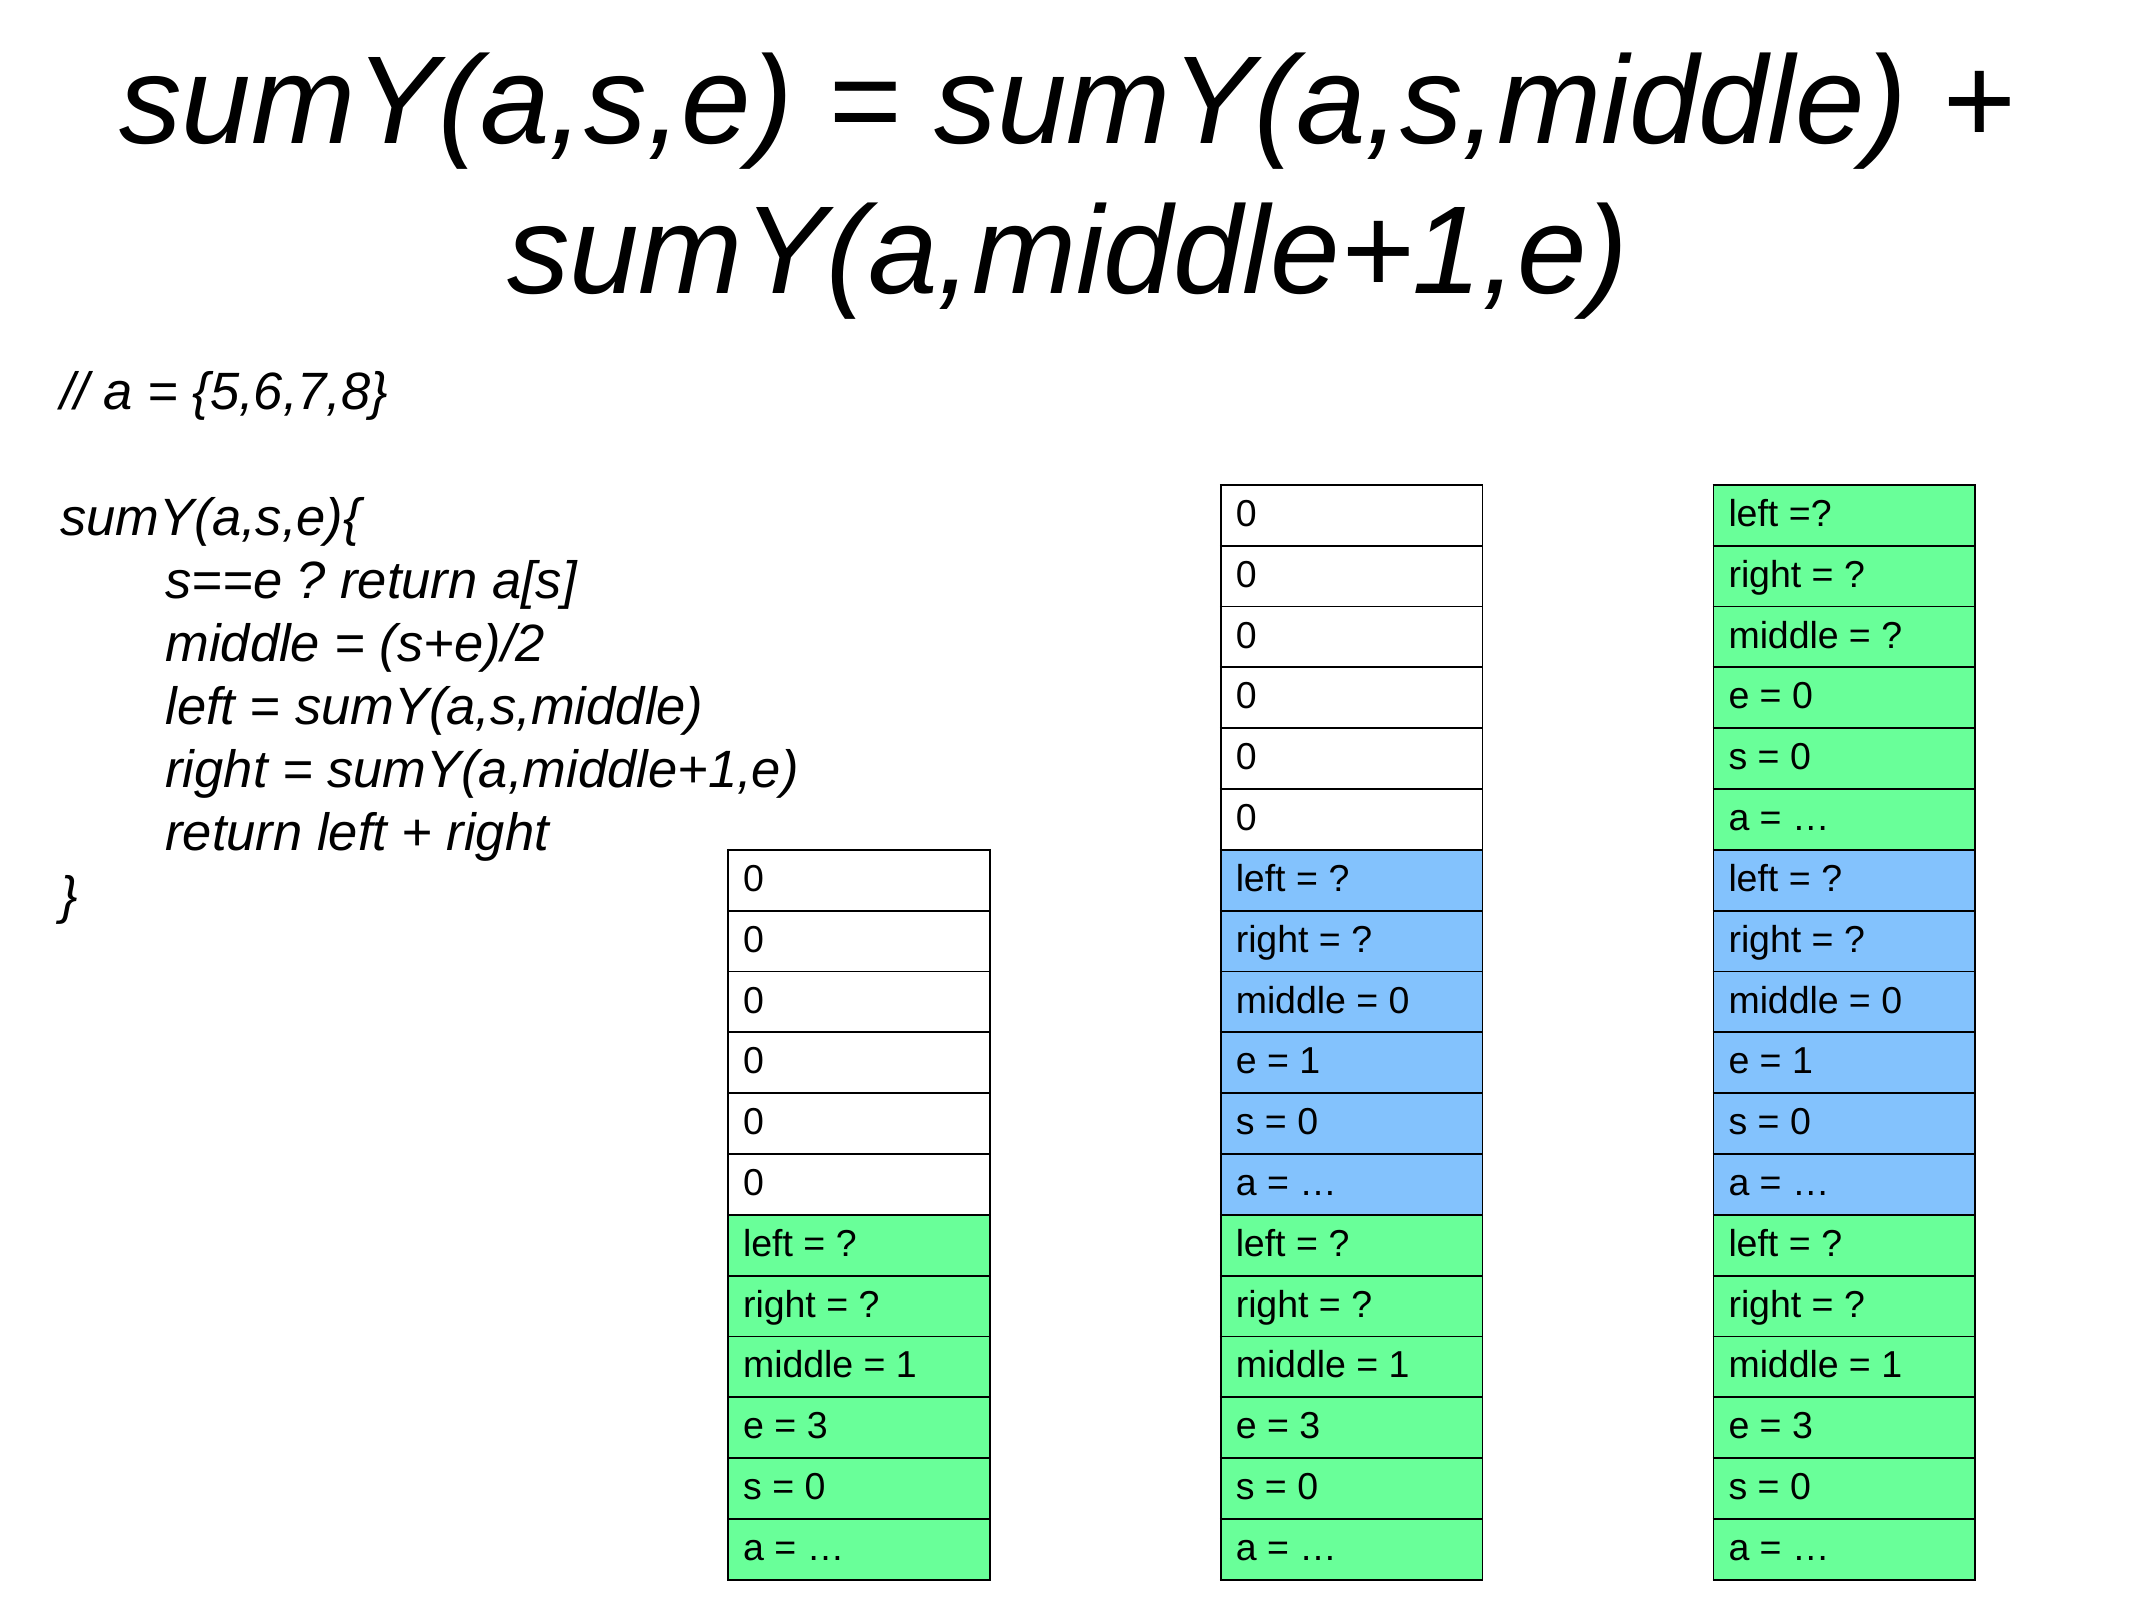

# sumY(a,s,e) = sumY(a,s,middle) + sumY(a,middle+1,e)
// a = {5,6,7,8}

sumY(a,s,e){
	s==e ? return a[s]
	middle = (s+e)/2
	left = sumY(a,s,middle)
	right = sumY(a,middle+1,e)
	return left + right
}
| 0 |
| --- |
| 0 |
| 0 |
| 0 |
| 0 |
| 0 |
| left = ? |
| right = ? |
| middle = 0 |
| e = 1 |
| s = 0 |
| a = … |
| left = ? |
| right = ? |
| middle = 1 |
| e = 3 |
| s = 0 |
| a = … |
| left =? |
| --- |
| right = ? |
| middle = ? |
| e = 0 |
| s = 0 |
| a = … |
| left = ? |
| right = ? |
| middle = 0 |
| e = 1 |
| s = 0 |
| a = … |
| left = ? |
| right = ? |
| middle = 1 |
| e = 3 |
| s = 0 |
| a = … |
| 0 |
| --- |
| 0 |
| 0 |
| 0 |
| 0 |
| 0 |
| left = ? |
| right = ? |
| middle = 1 |
| e = 3 |
| s = 0 |
| a = … |